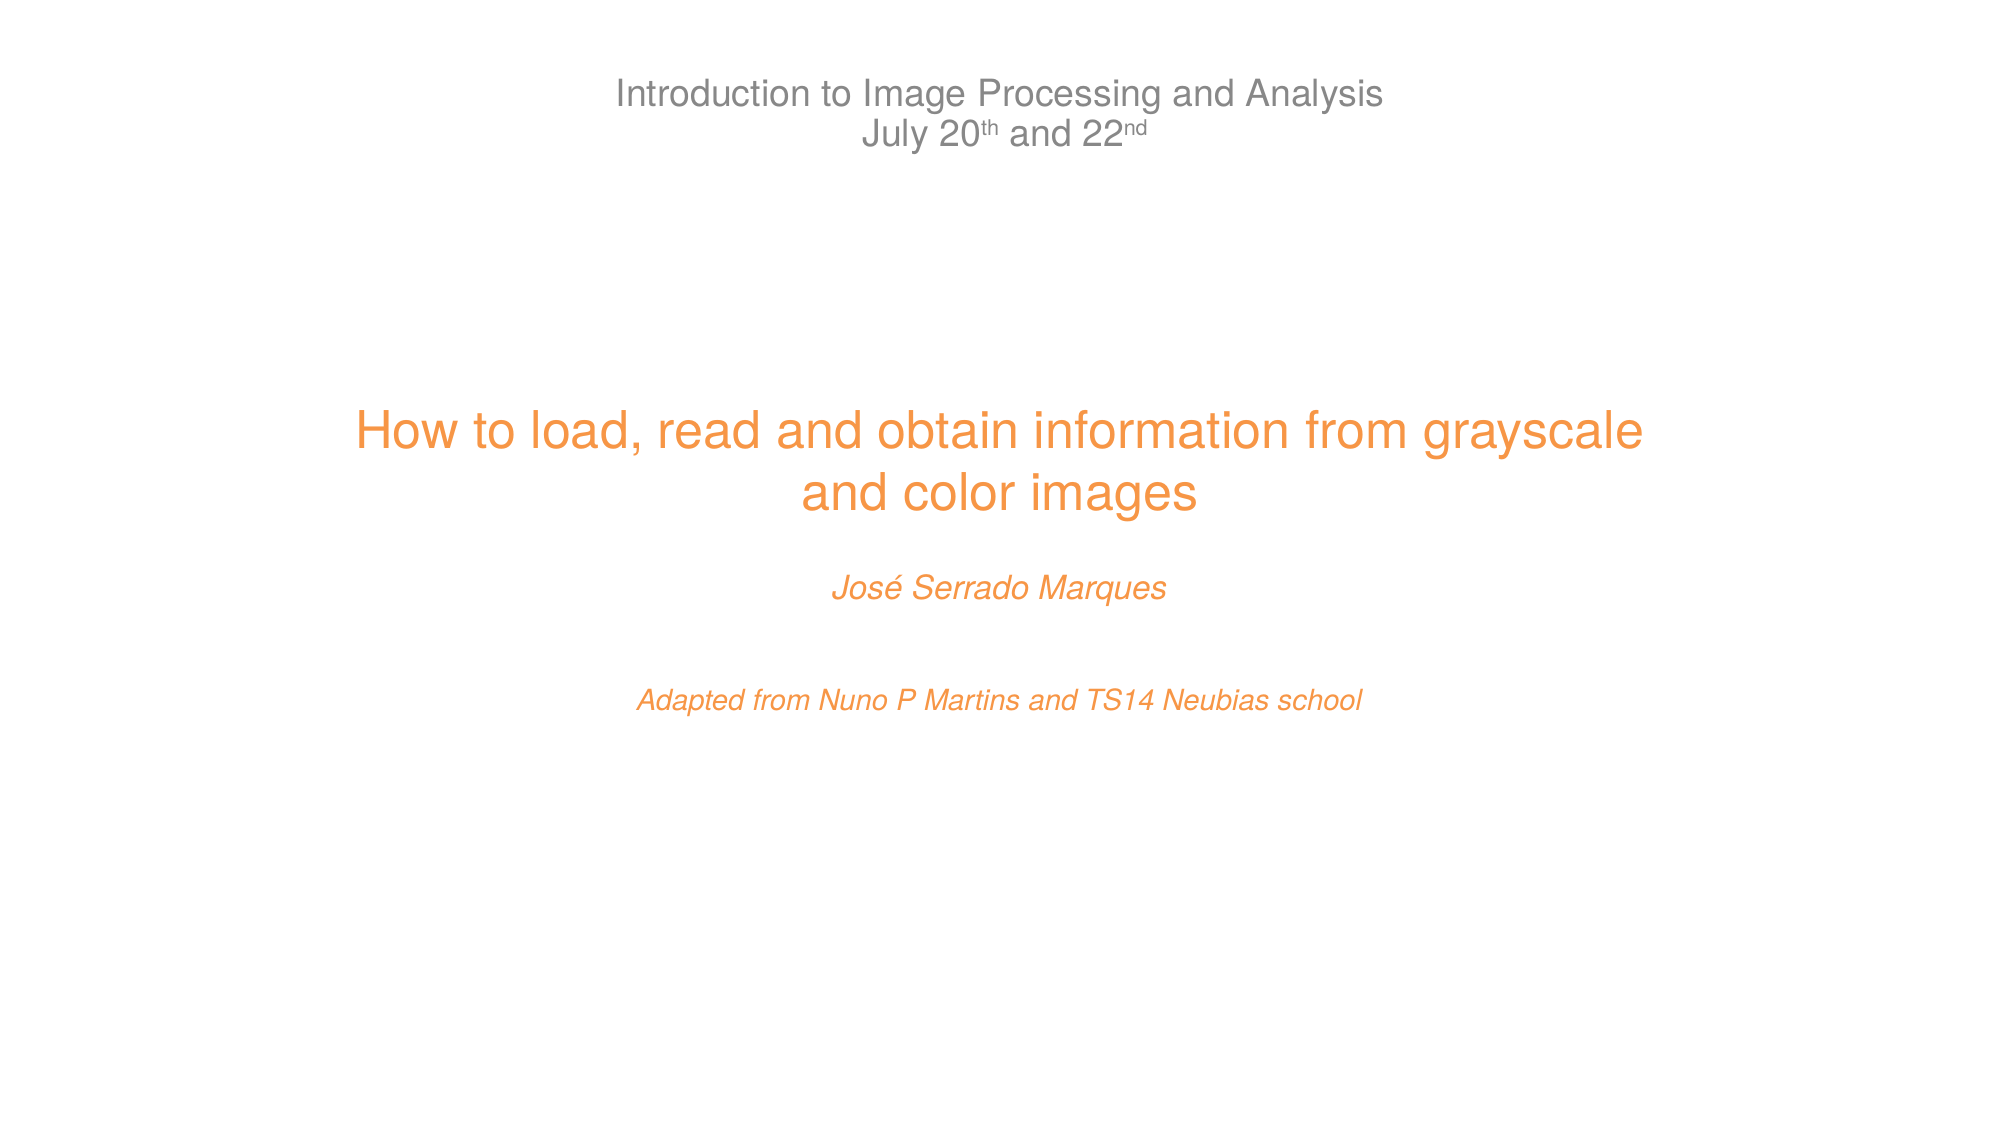

Introduction to Image Processing and Analysis
 July 20th and 22nd
How to load, read and obtain information from grayscale and color images

José Serrado Marques

Adapted from Nuno P Martins and TS14 Neubias school